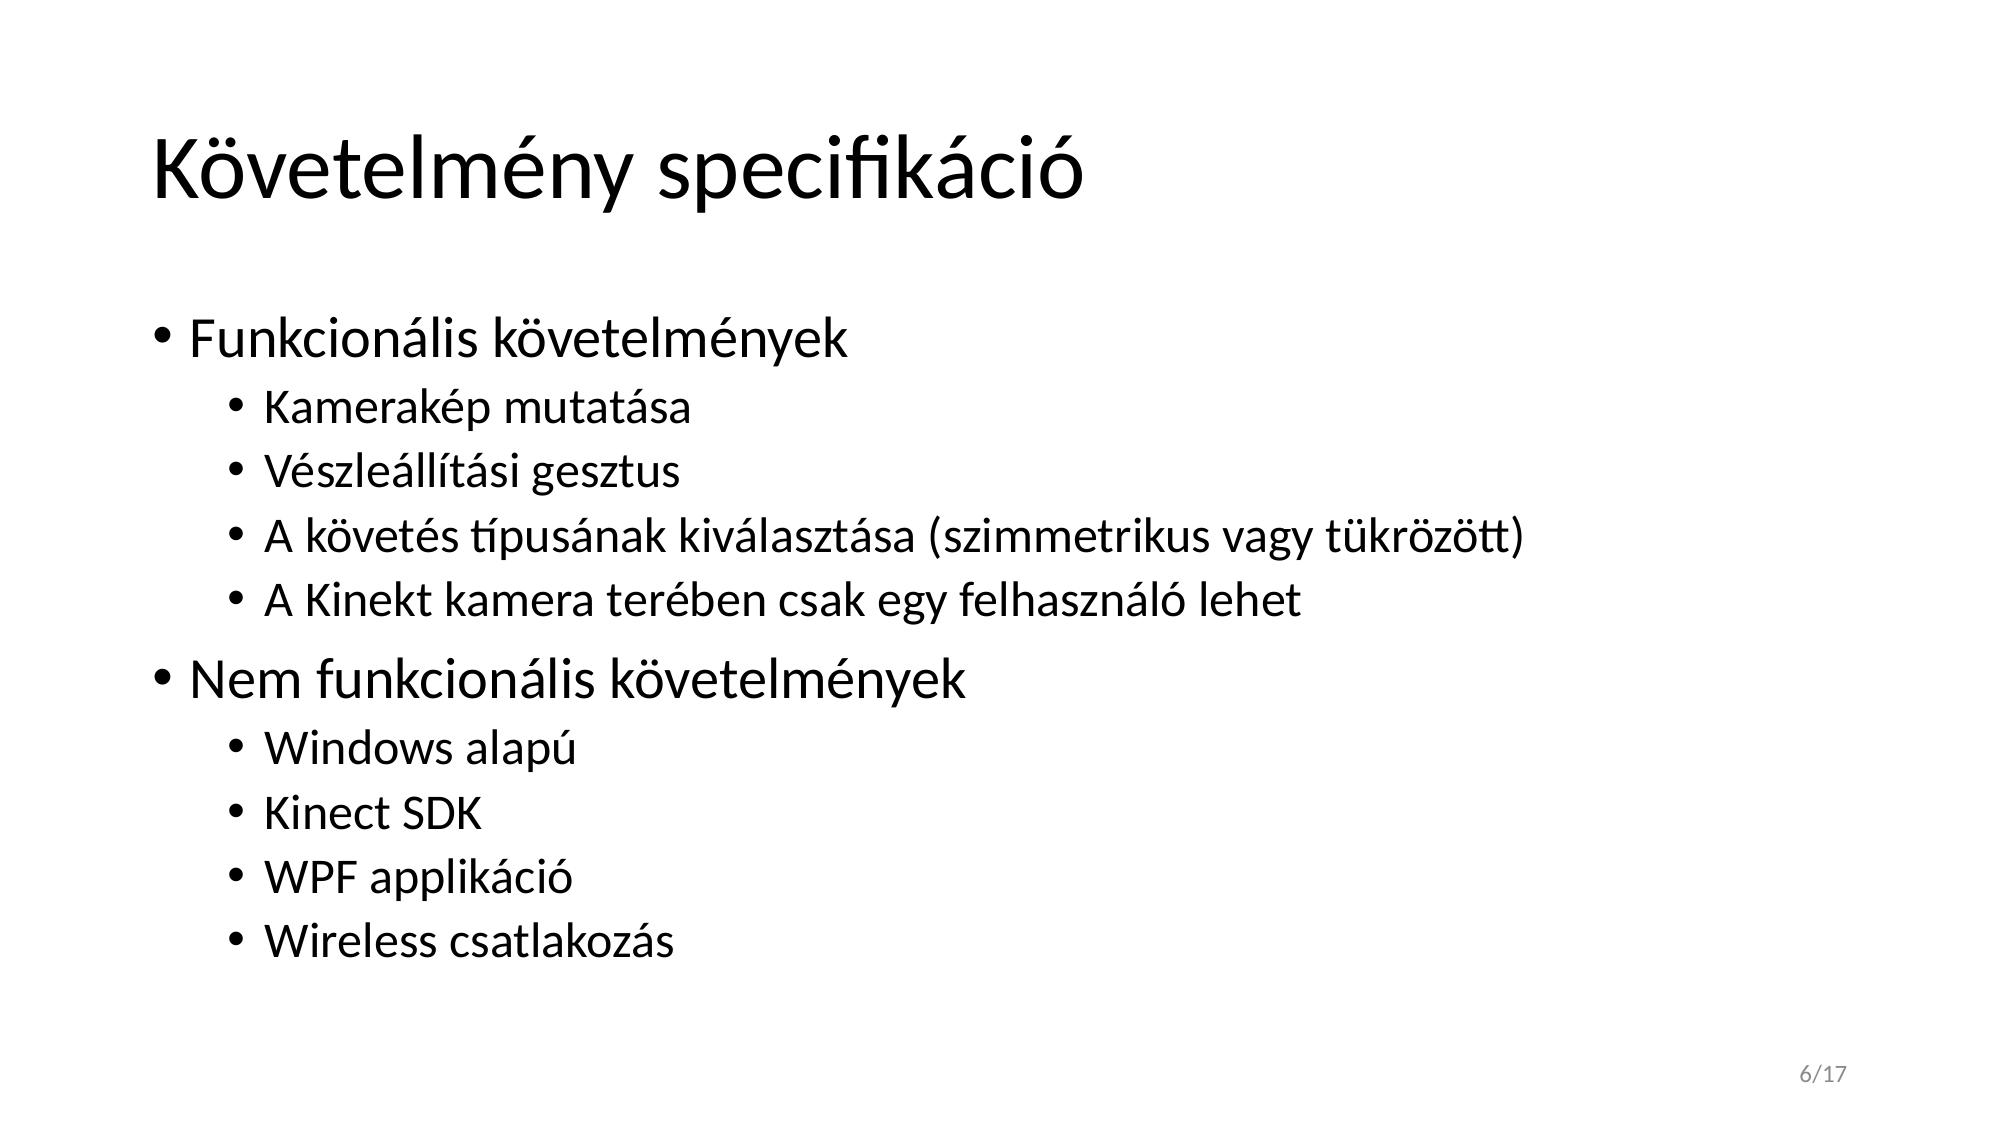

# Követelmény specifikáció
Funkcionális követelmények
Kamerakép mutatása
Vészleállítási gesztus
A követés típusának kiválasztása (szimmetrikus vagy tükrözött)
A Kinekt kamera terében csak egy felhasználó lehet
Nem funkcionális követelmények
Windows alapú
Kinect SDK
WPF applikáció
Wireless csatlakozás

6/17